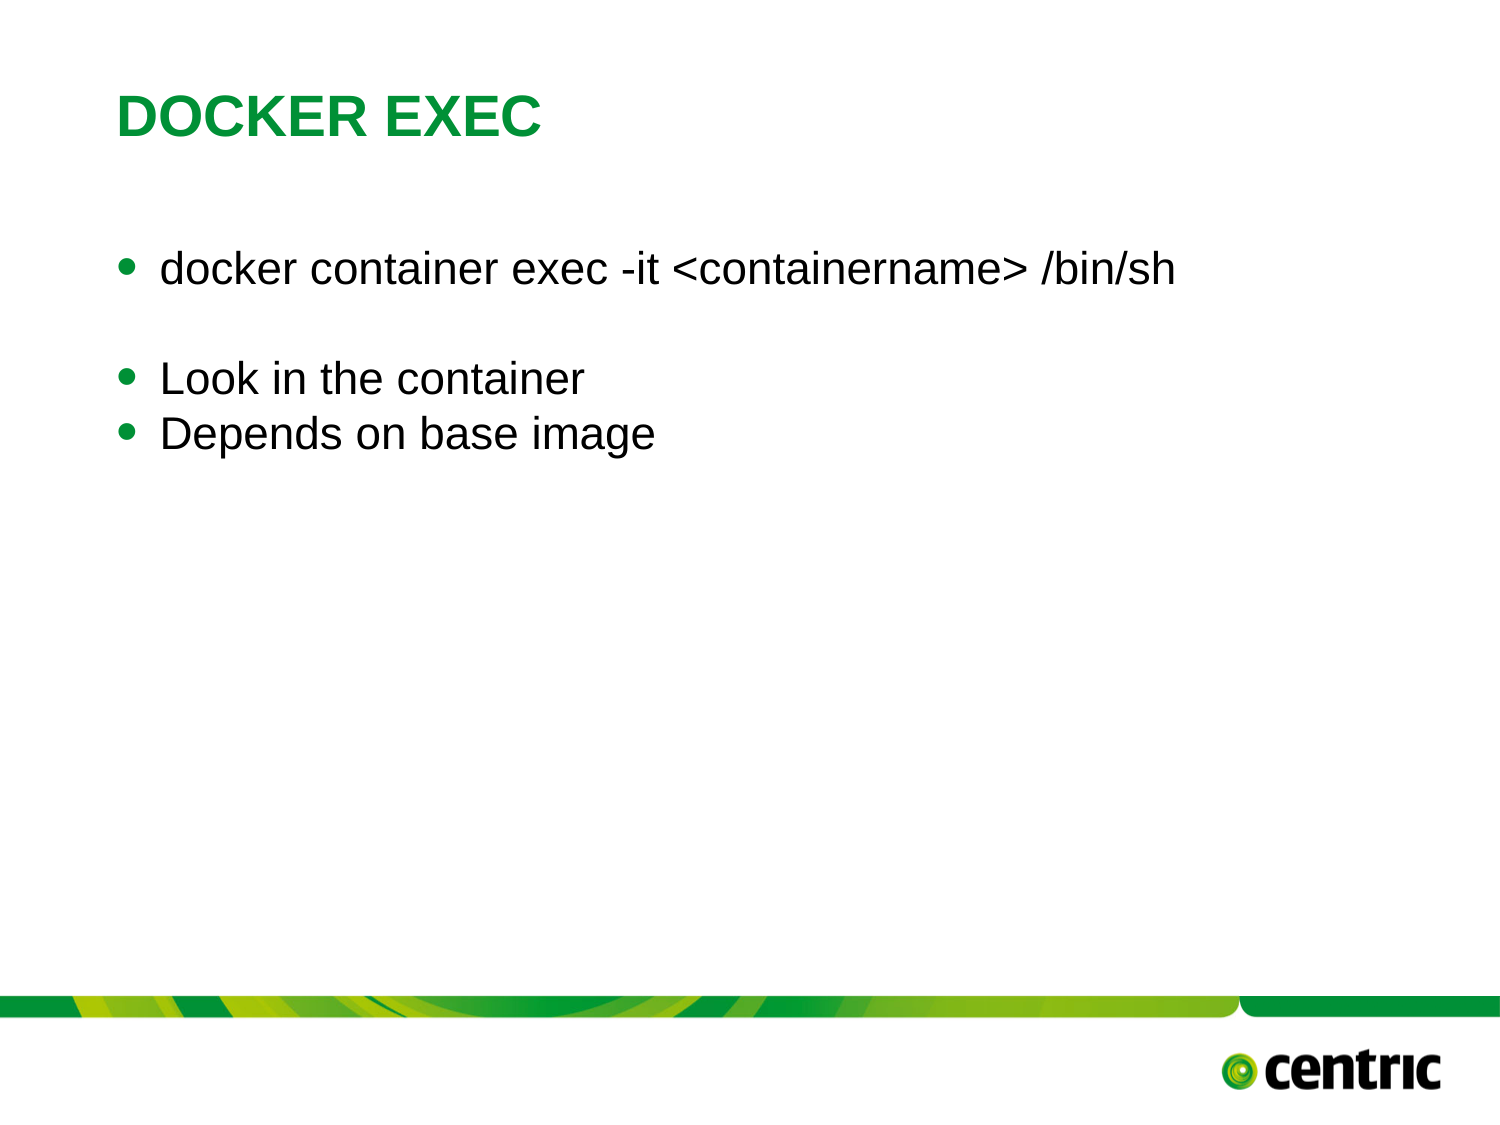

# DOCKER EXEC
docker container exec -it <containername> /bin/sh

Look in the container
Depends on base image
TITLE PRESENTATION
Versie 0.8 - 16 september 2017